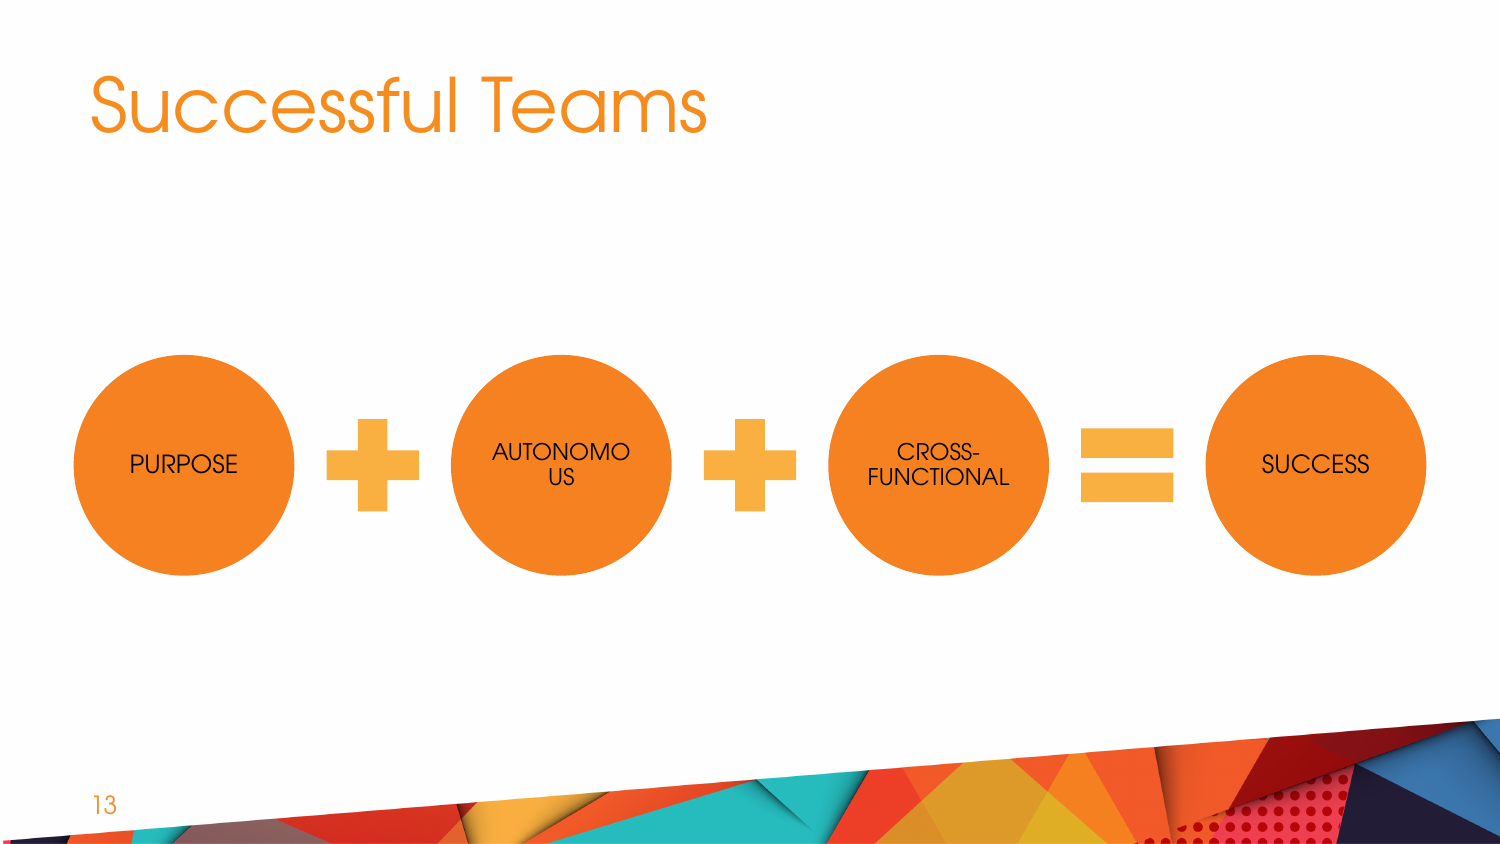

# Successful Teams
Purpose

Autonomous

Cross-Functional

Success
13